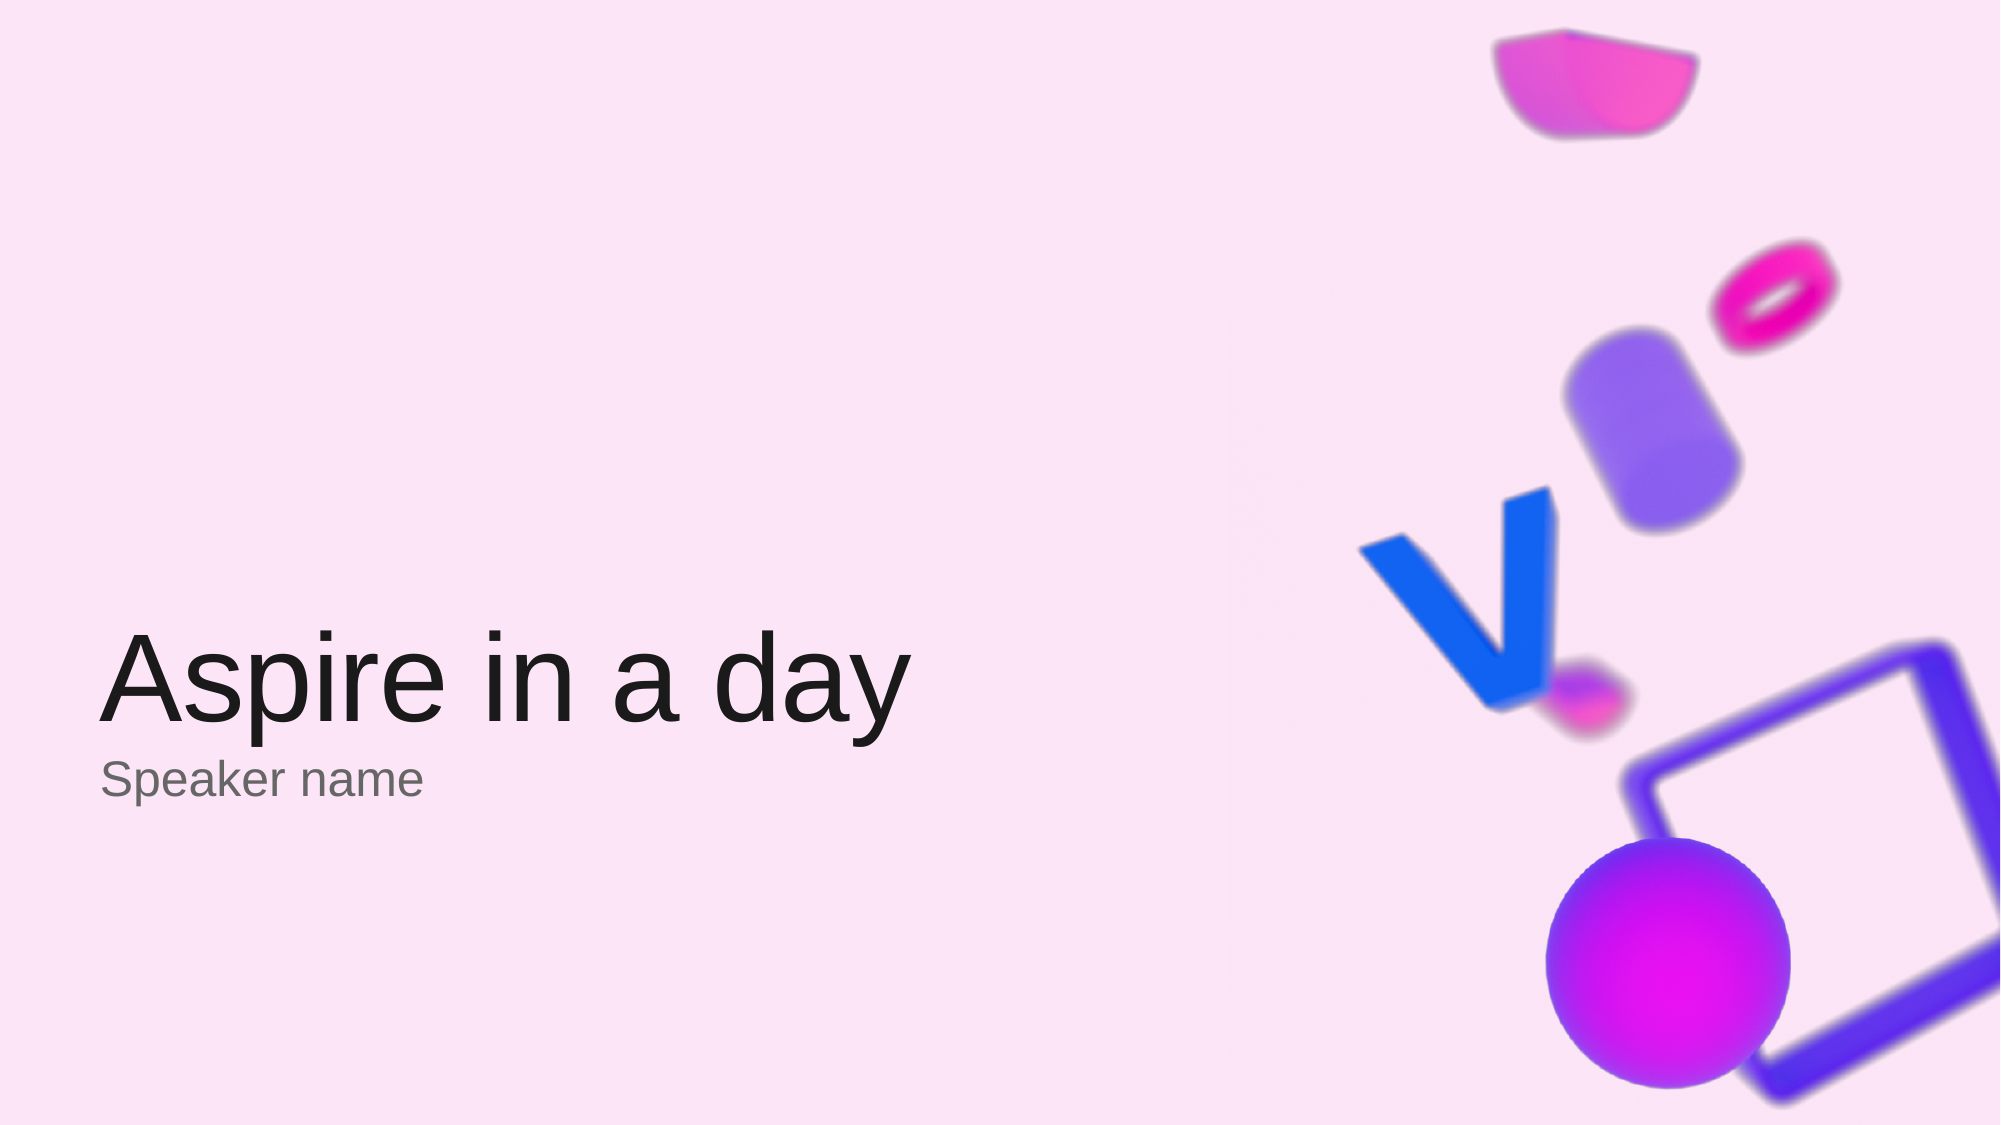

# Aspire in a day
Speaker name